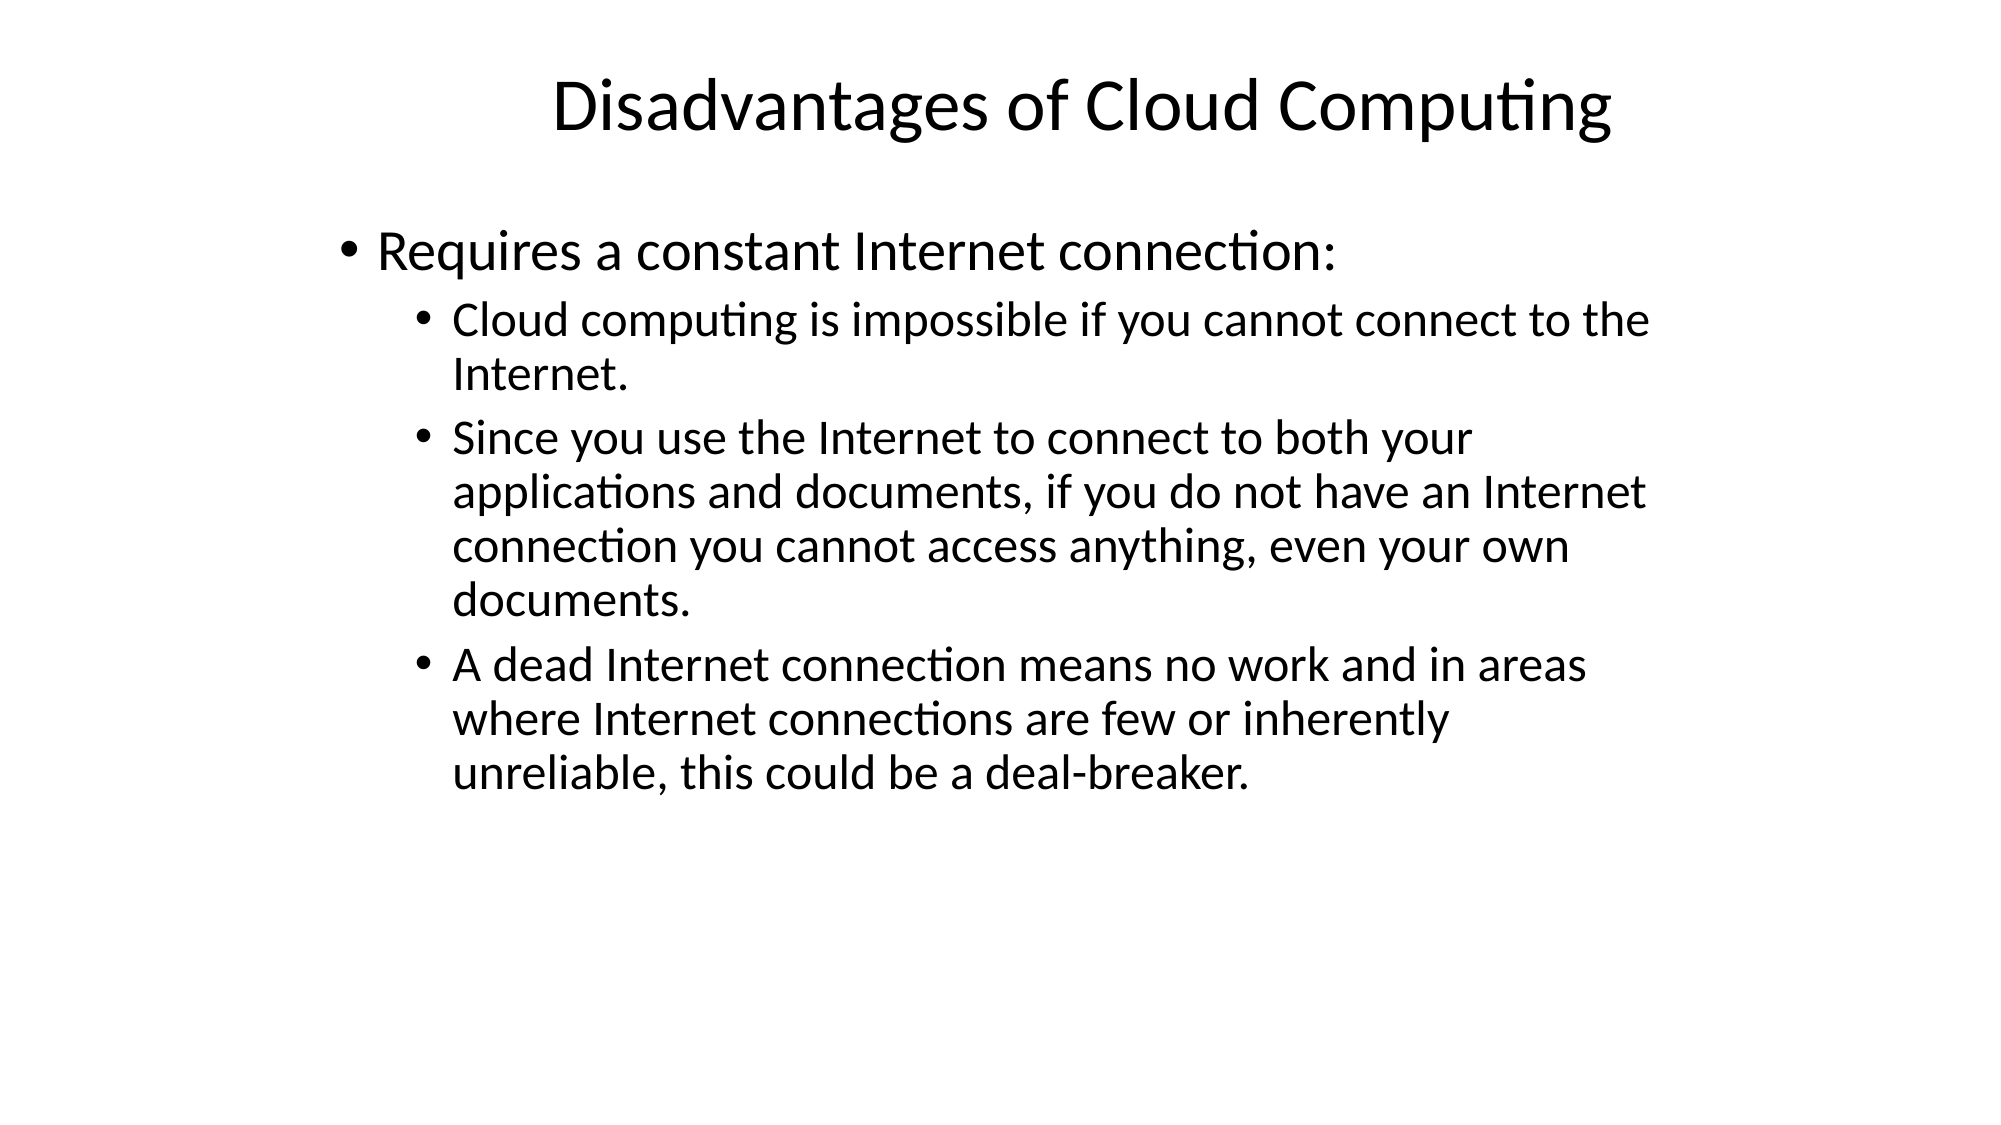

# Disadvantages of Cloud Computing
Requires a constant Internet connection:
Cloud computing is impossible if you cannot connect to the Internet.
Since you use the Internet to connect to both your applications and documents, if you do not have an Internet connection you cannot access anything, even your own documents.
A dead Internet connection means no work and in areas where Internet connections are few or inherently unreliable, this could be a deal-breaker.
53